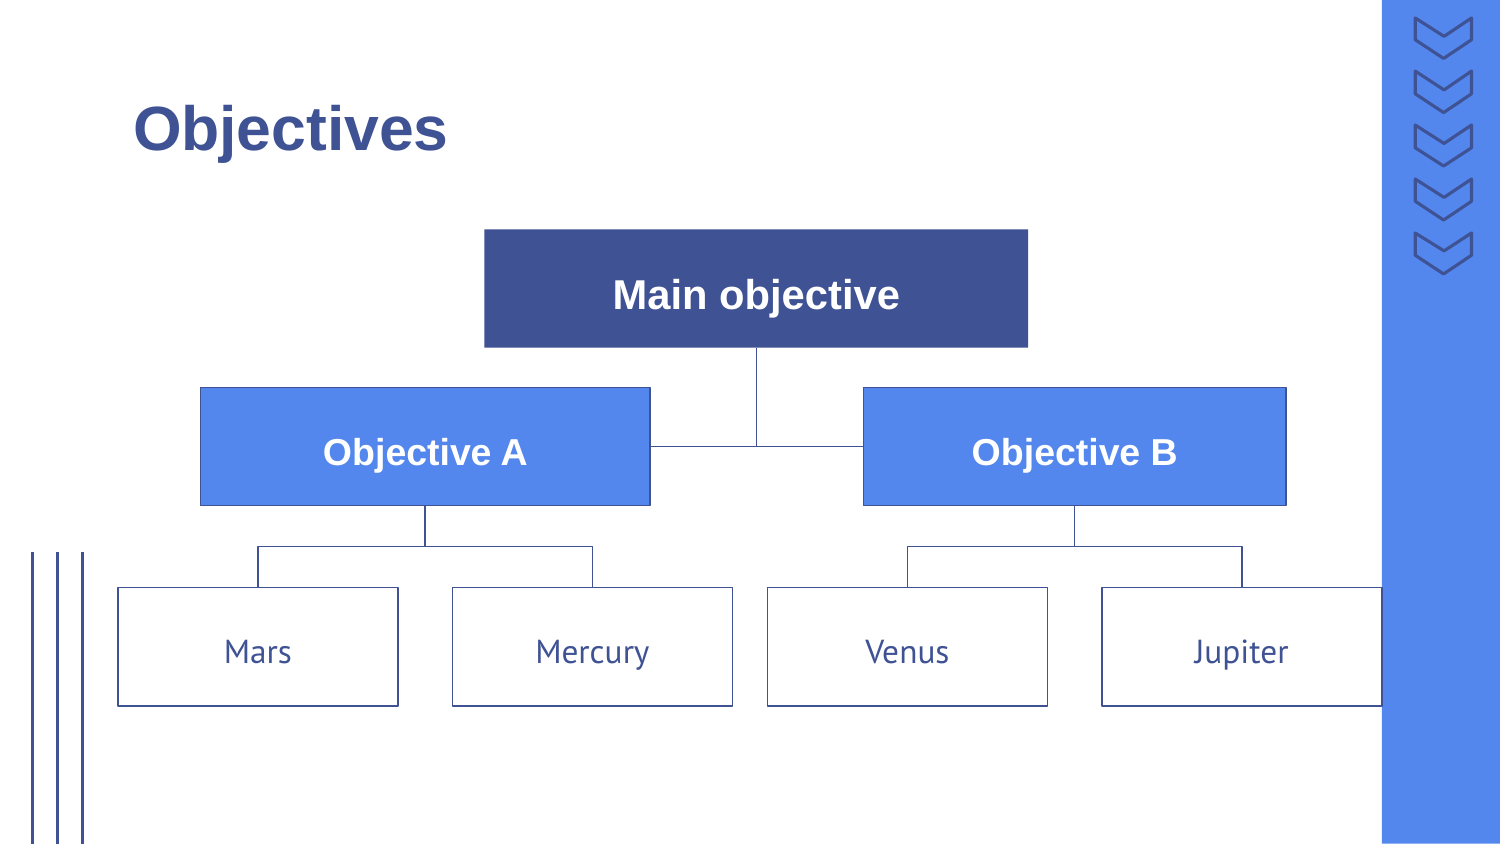

# Objectives
Main objective
Objective A
Objective B
Mars
Mercury
Venus
Jupiter